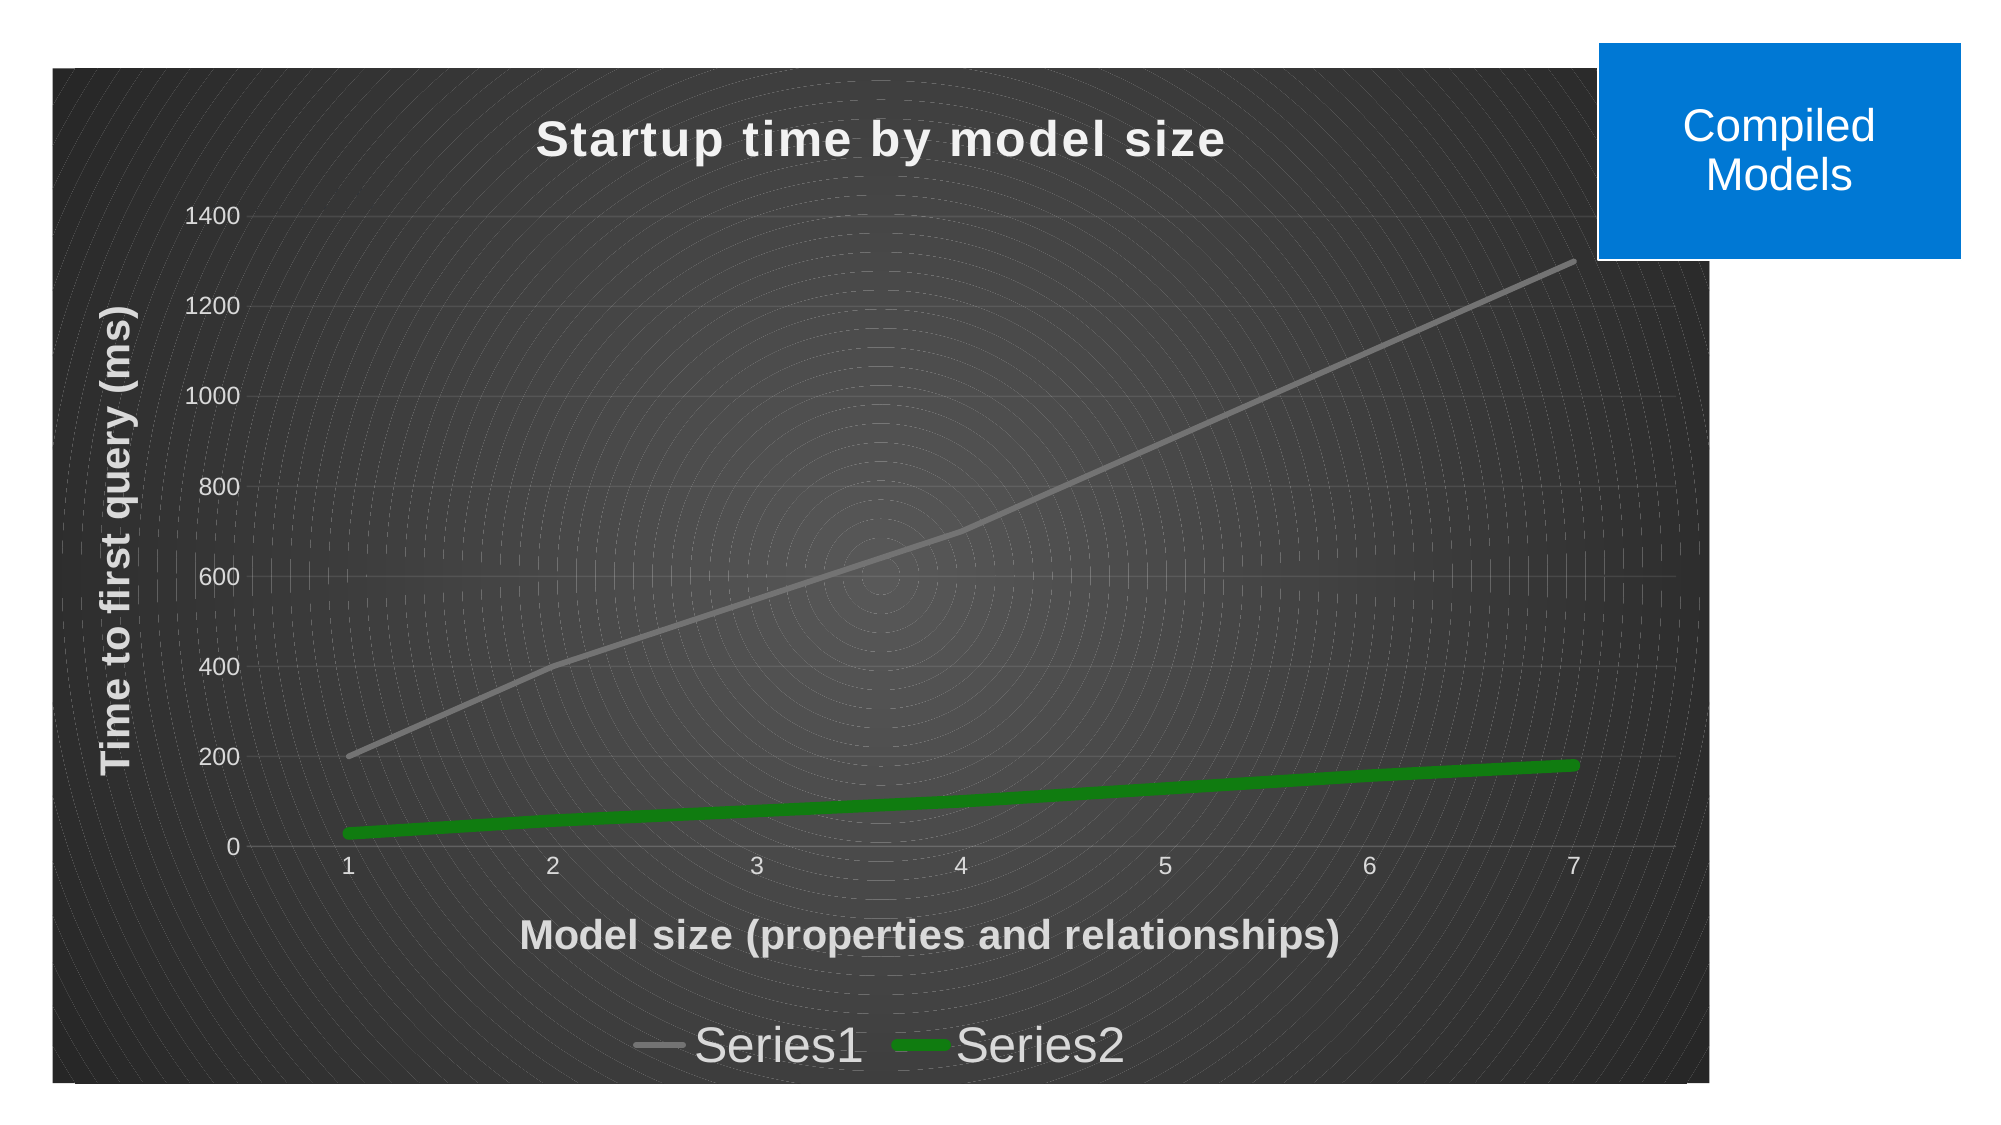

Compiled Models

### Chart: Startup time by model size

| Category |  |  |
|---|---|---|